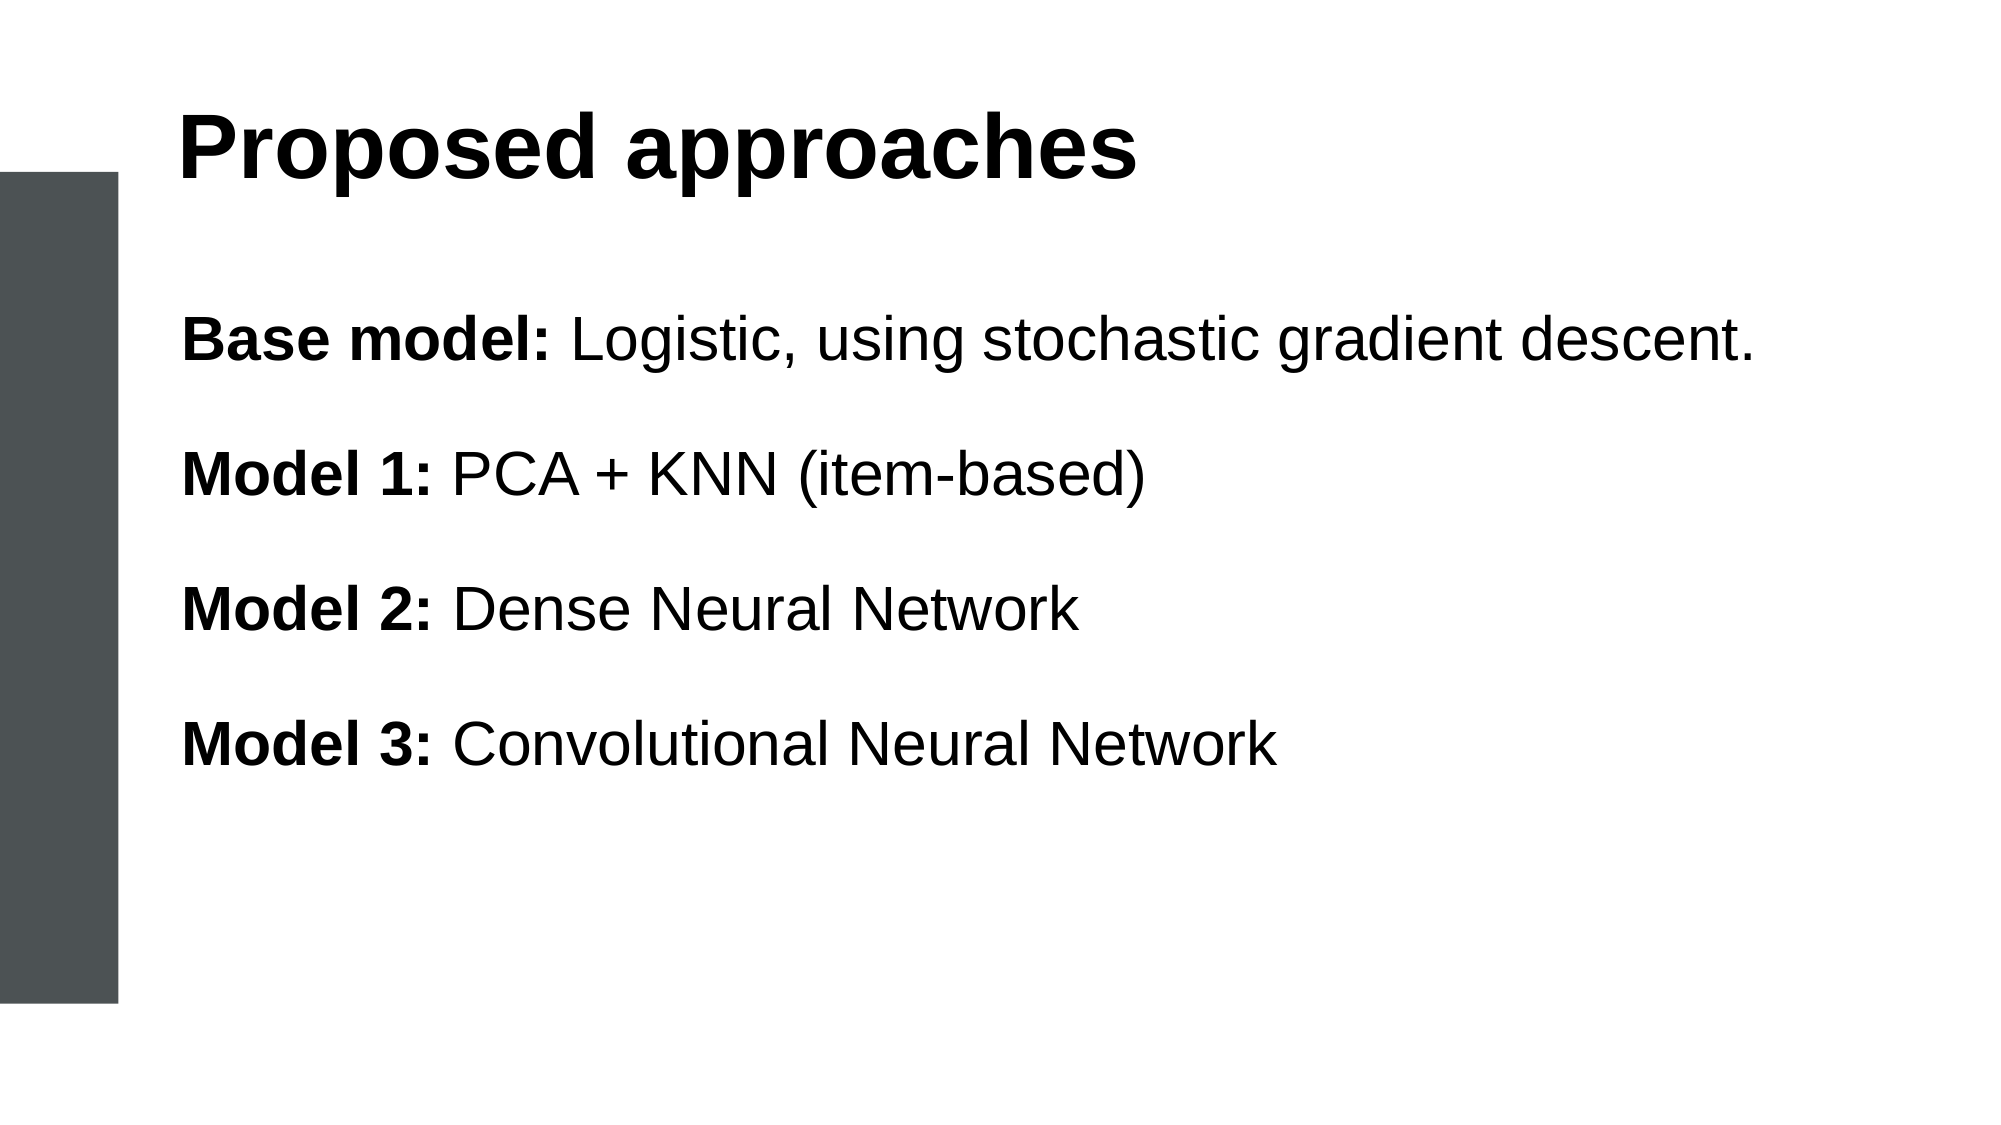

# Proposed approaches

Base model: Logistic, using stochastic gradient descent.

Model 1: PCA + KNN (item-based)

Model 2: Dense Neural Network

Model 3: Convolutional Neural Network